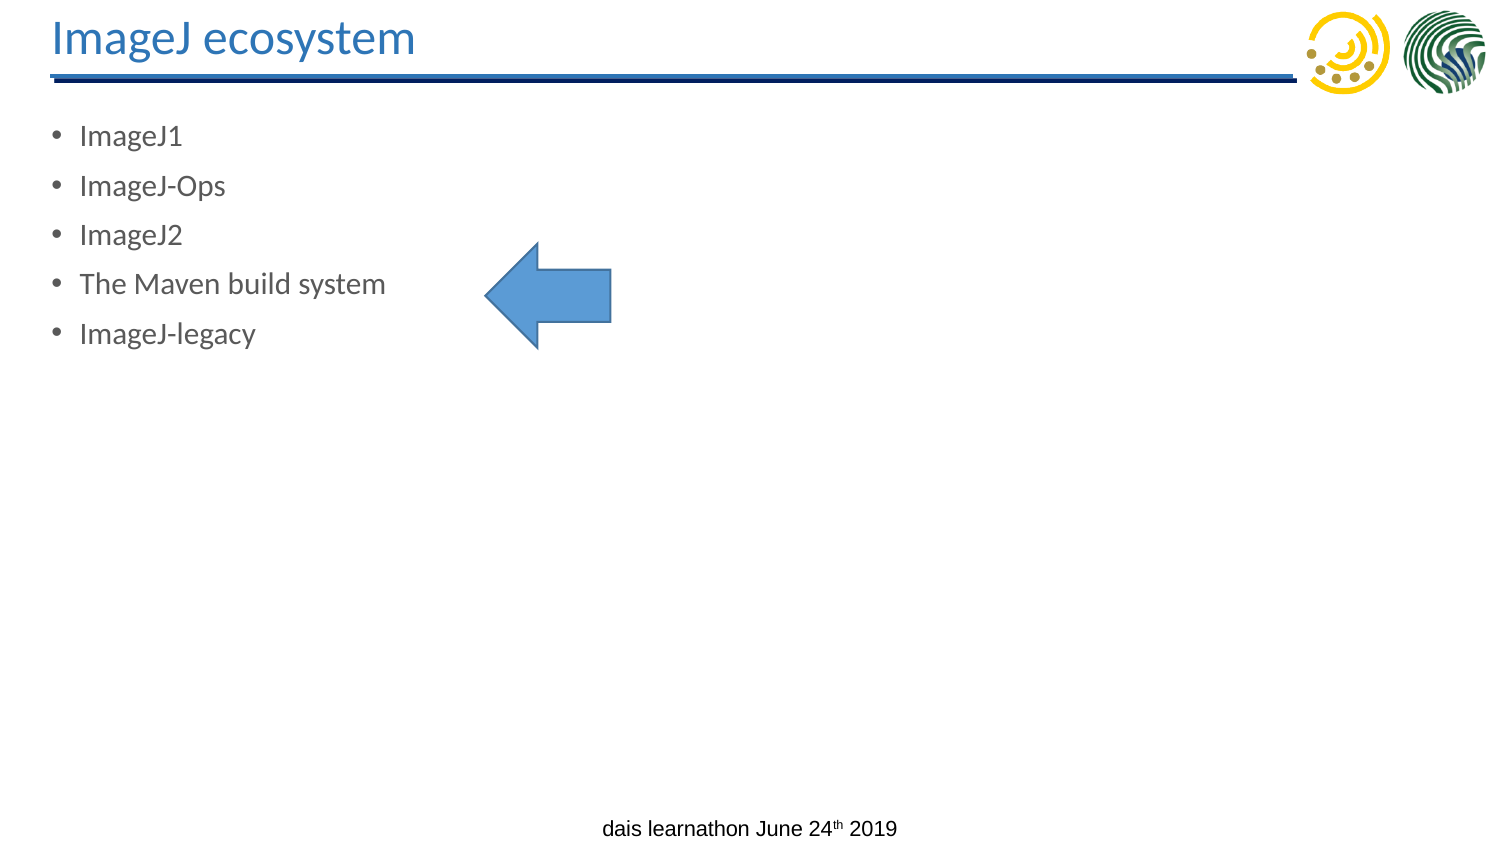

# ImageJ ecosystem
ImageJ1
ImageJ-Ops
ImageJ2
The Maven build system
ImageJ-legacy